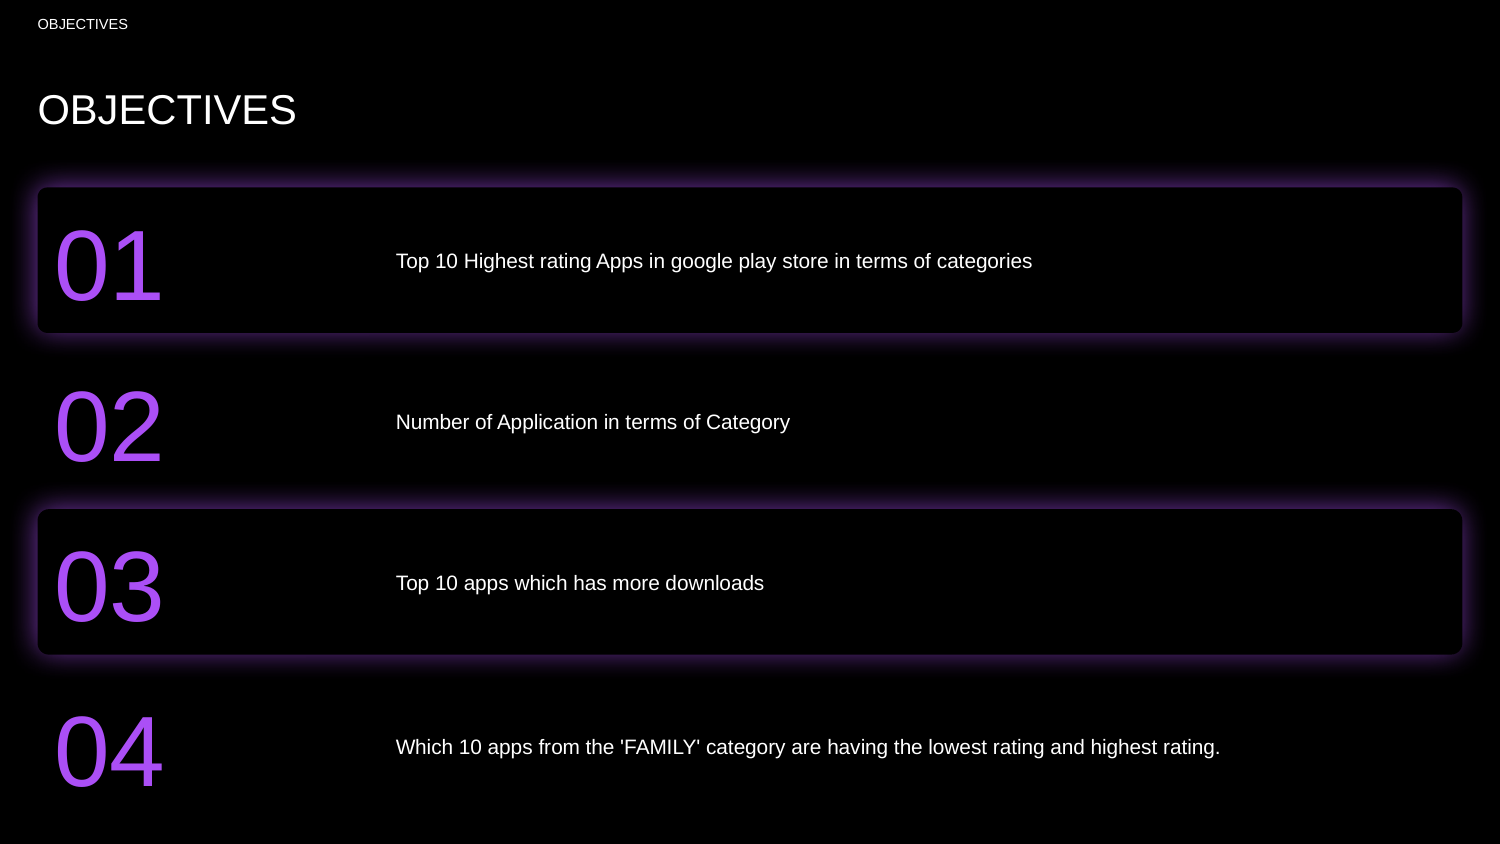

# OBJECTIVES
OBJECTIVES
v
01
Top 10 Highest rating Apps in google play store in terms of categories
02
Number of Application in terms of Category

03
Top 10 apps which has more downloads
04
Which 10 apps from the 'FAMILY' category are having the lowest rating and highest rating.